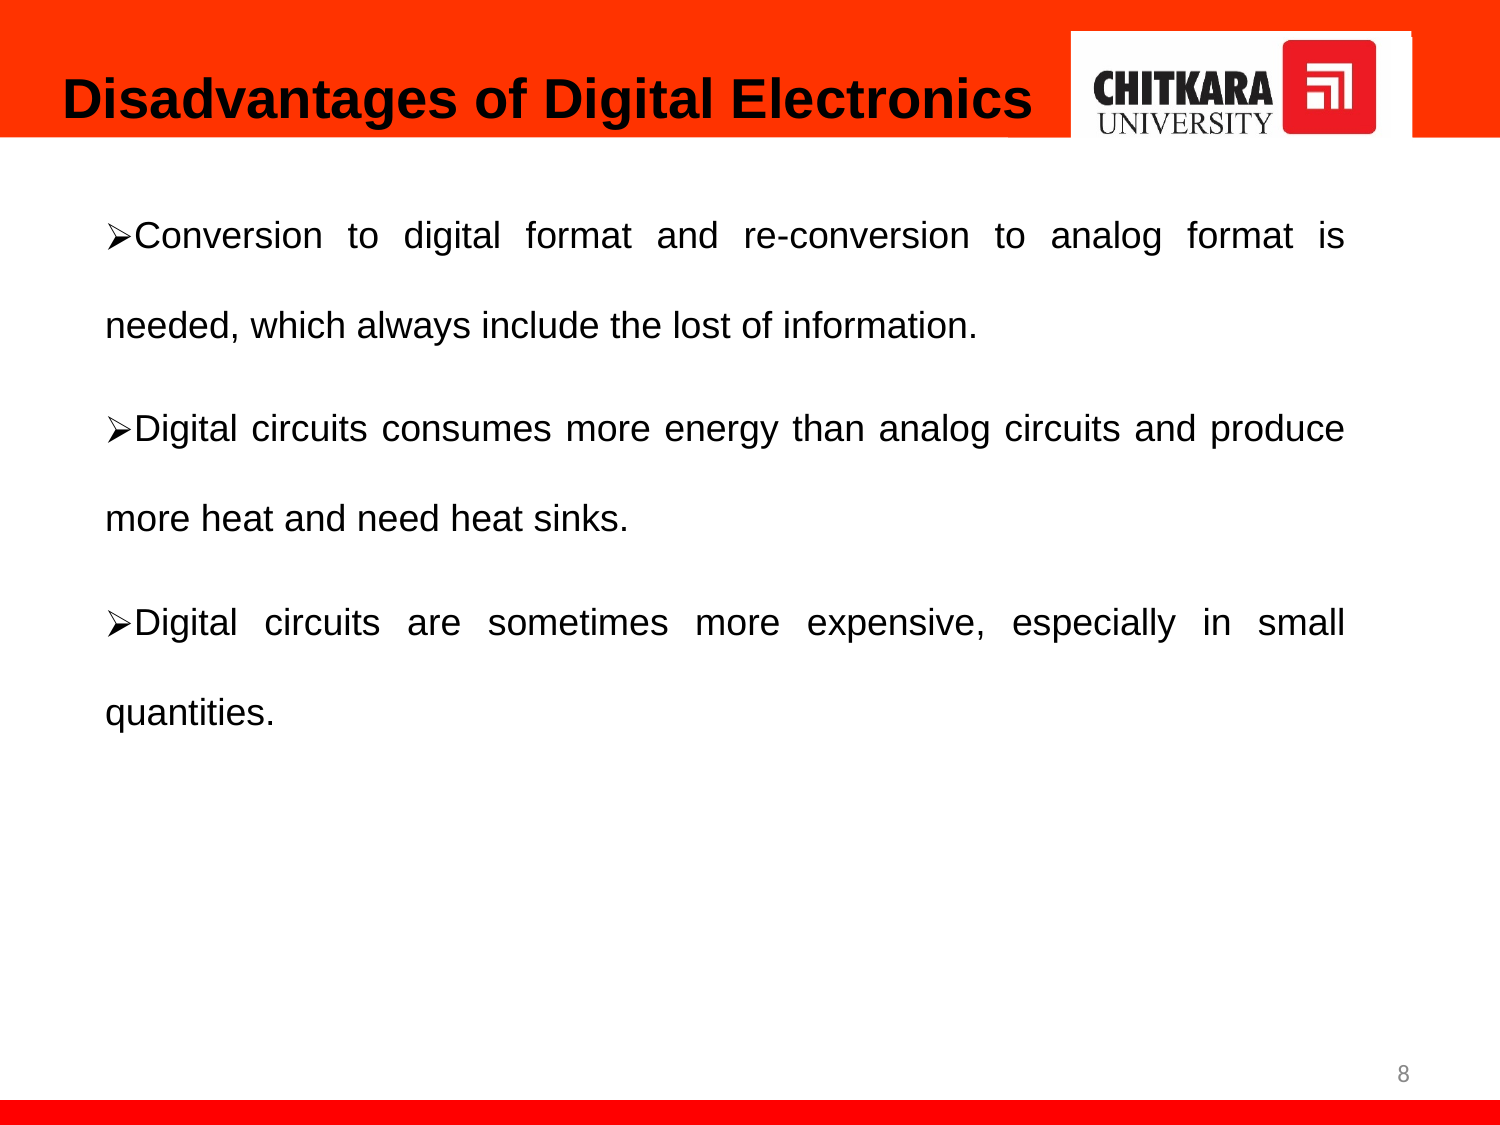

# Disadvantages of Digital Electronics
Conversion to digital format and re-conversion to analog format is needed, which always include the lost of information.
Digital circuits consumes more energy than analog circuits and produce more heat and need heat sinks.
Digital circuits are sometimes more expensive, especially in small quantities.
8